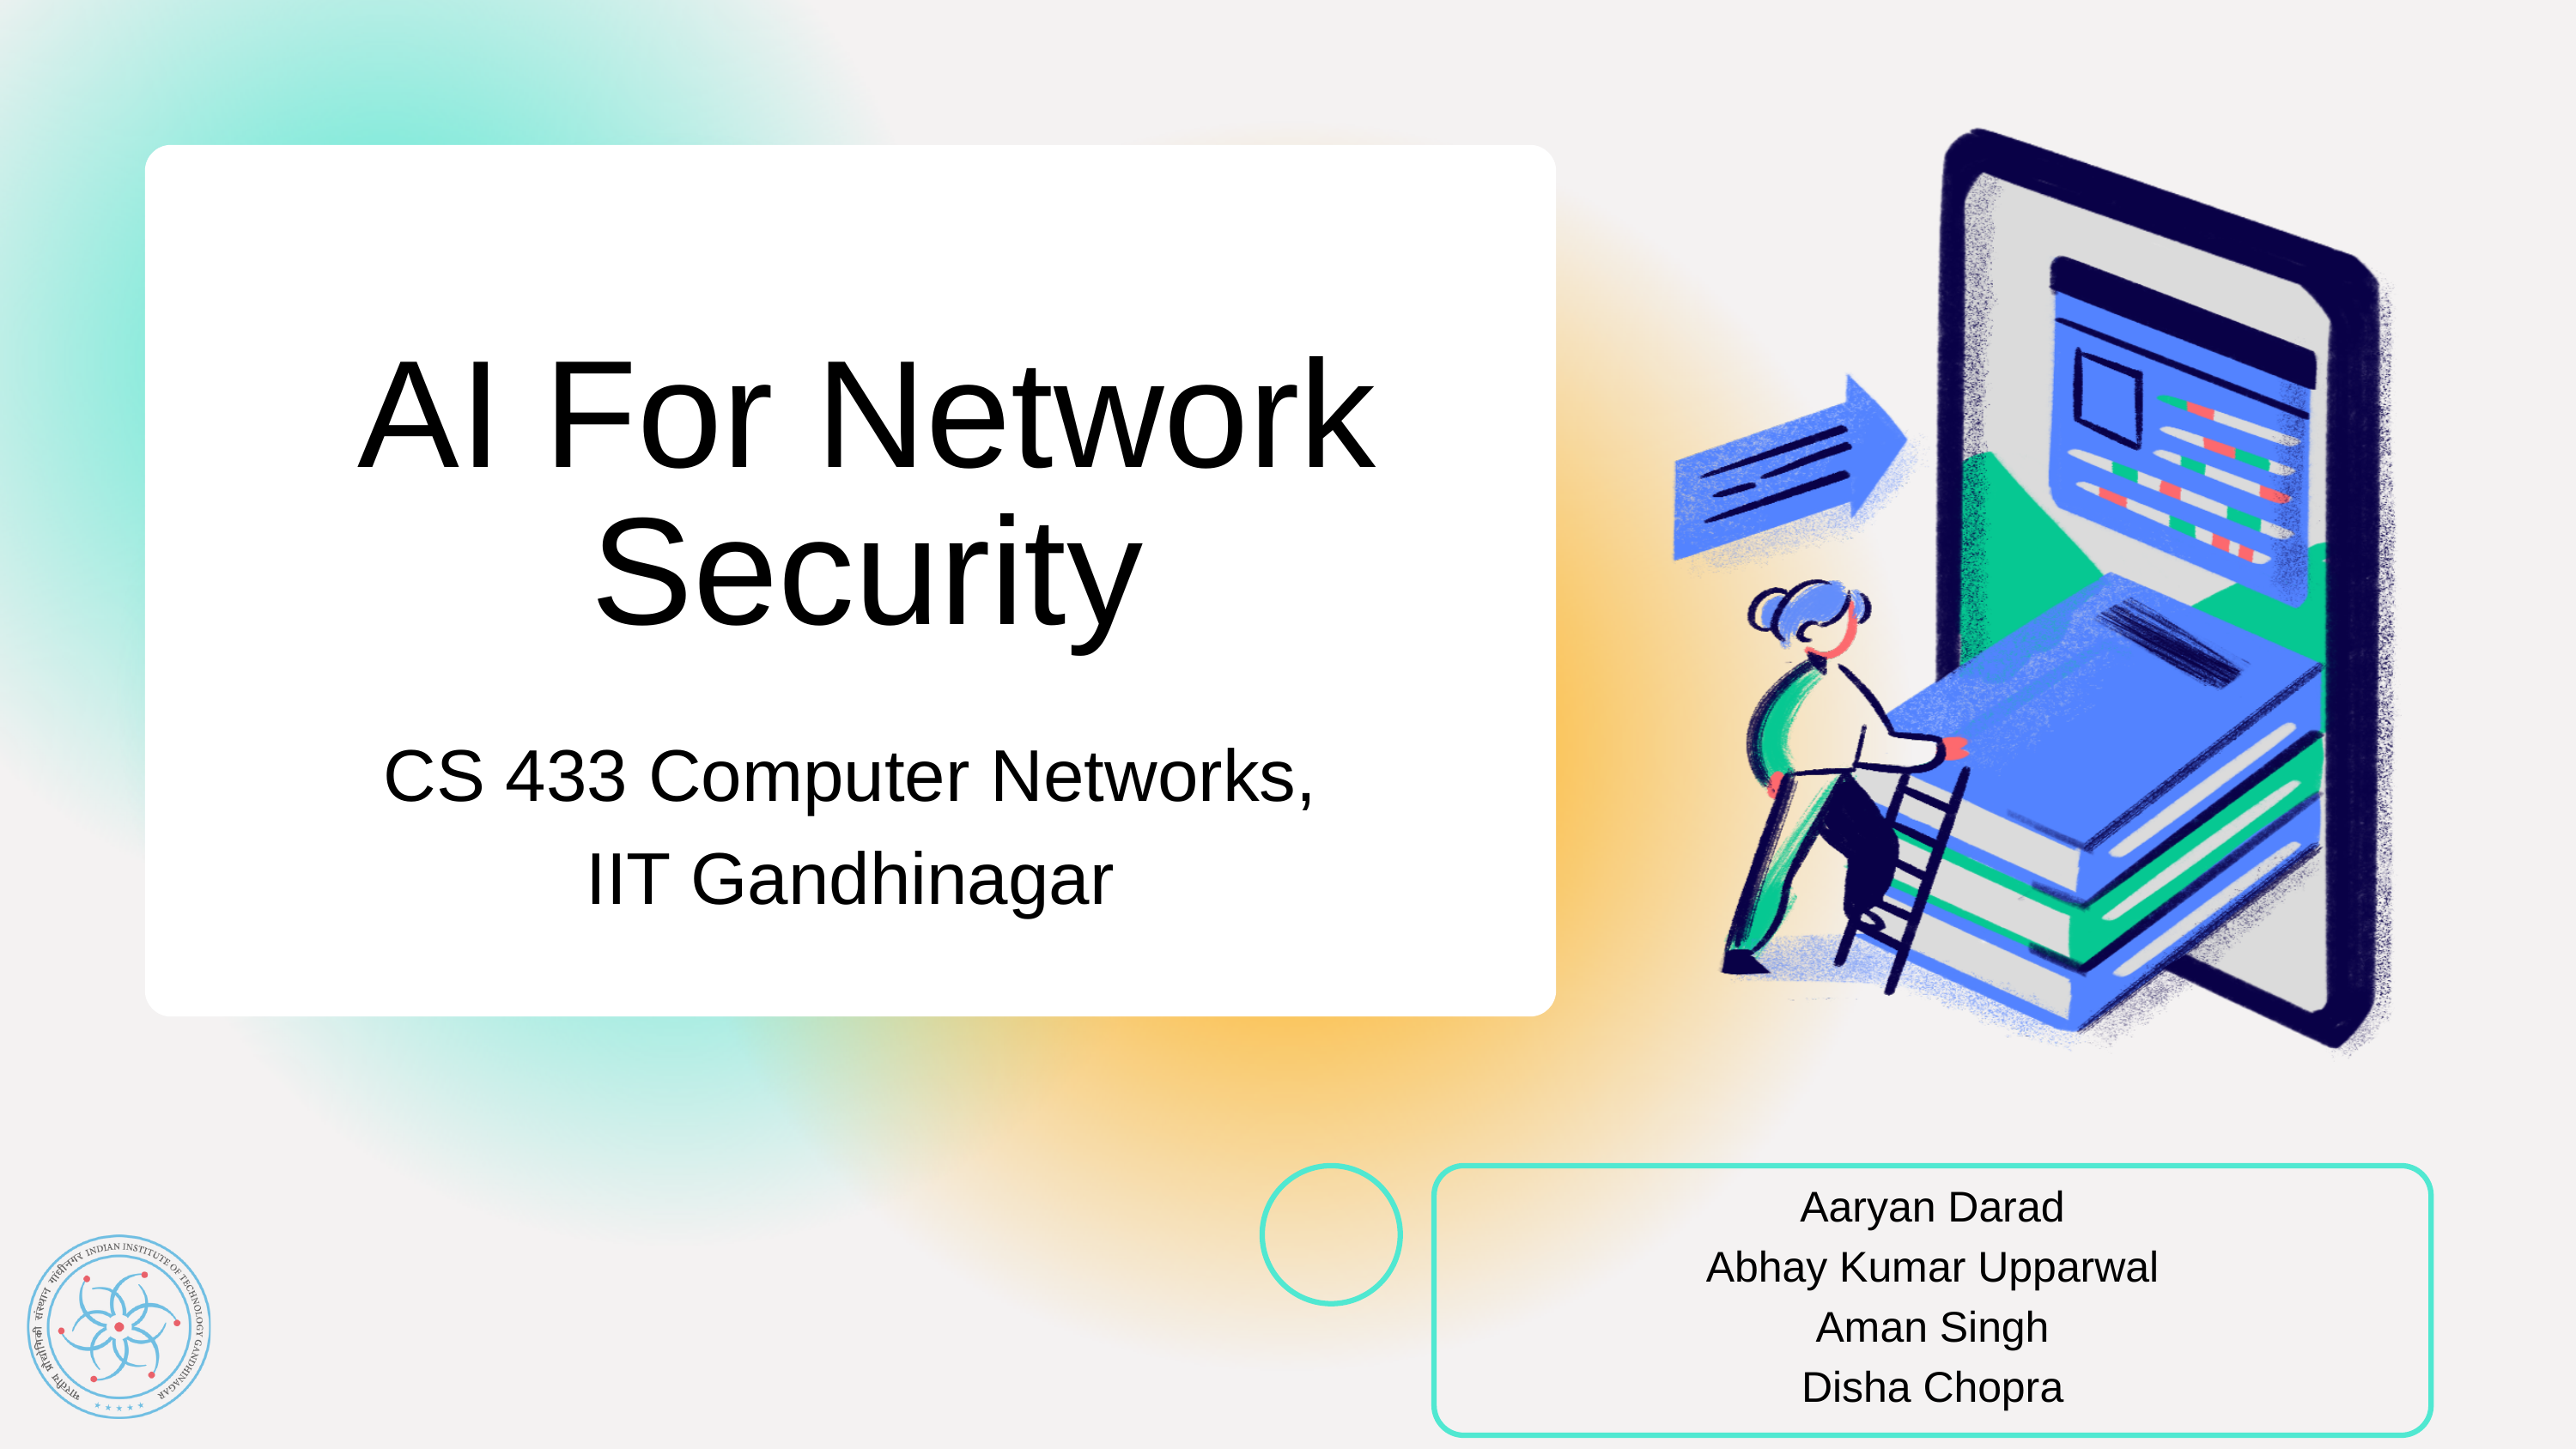

AI For Network Security
CS 433 Computer Networks, IIT Gandhinagar

Aaryan Darad
Abhay Kumar Upparwal
Aman Singh
Disha Chopra